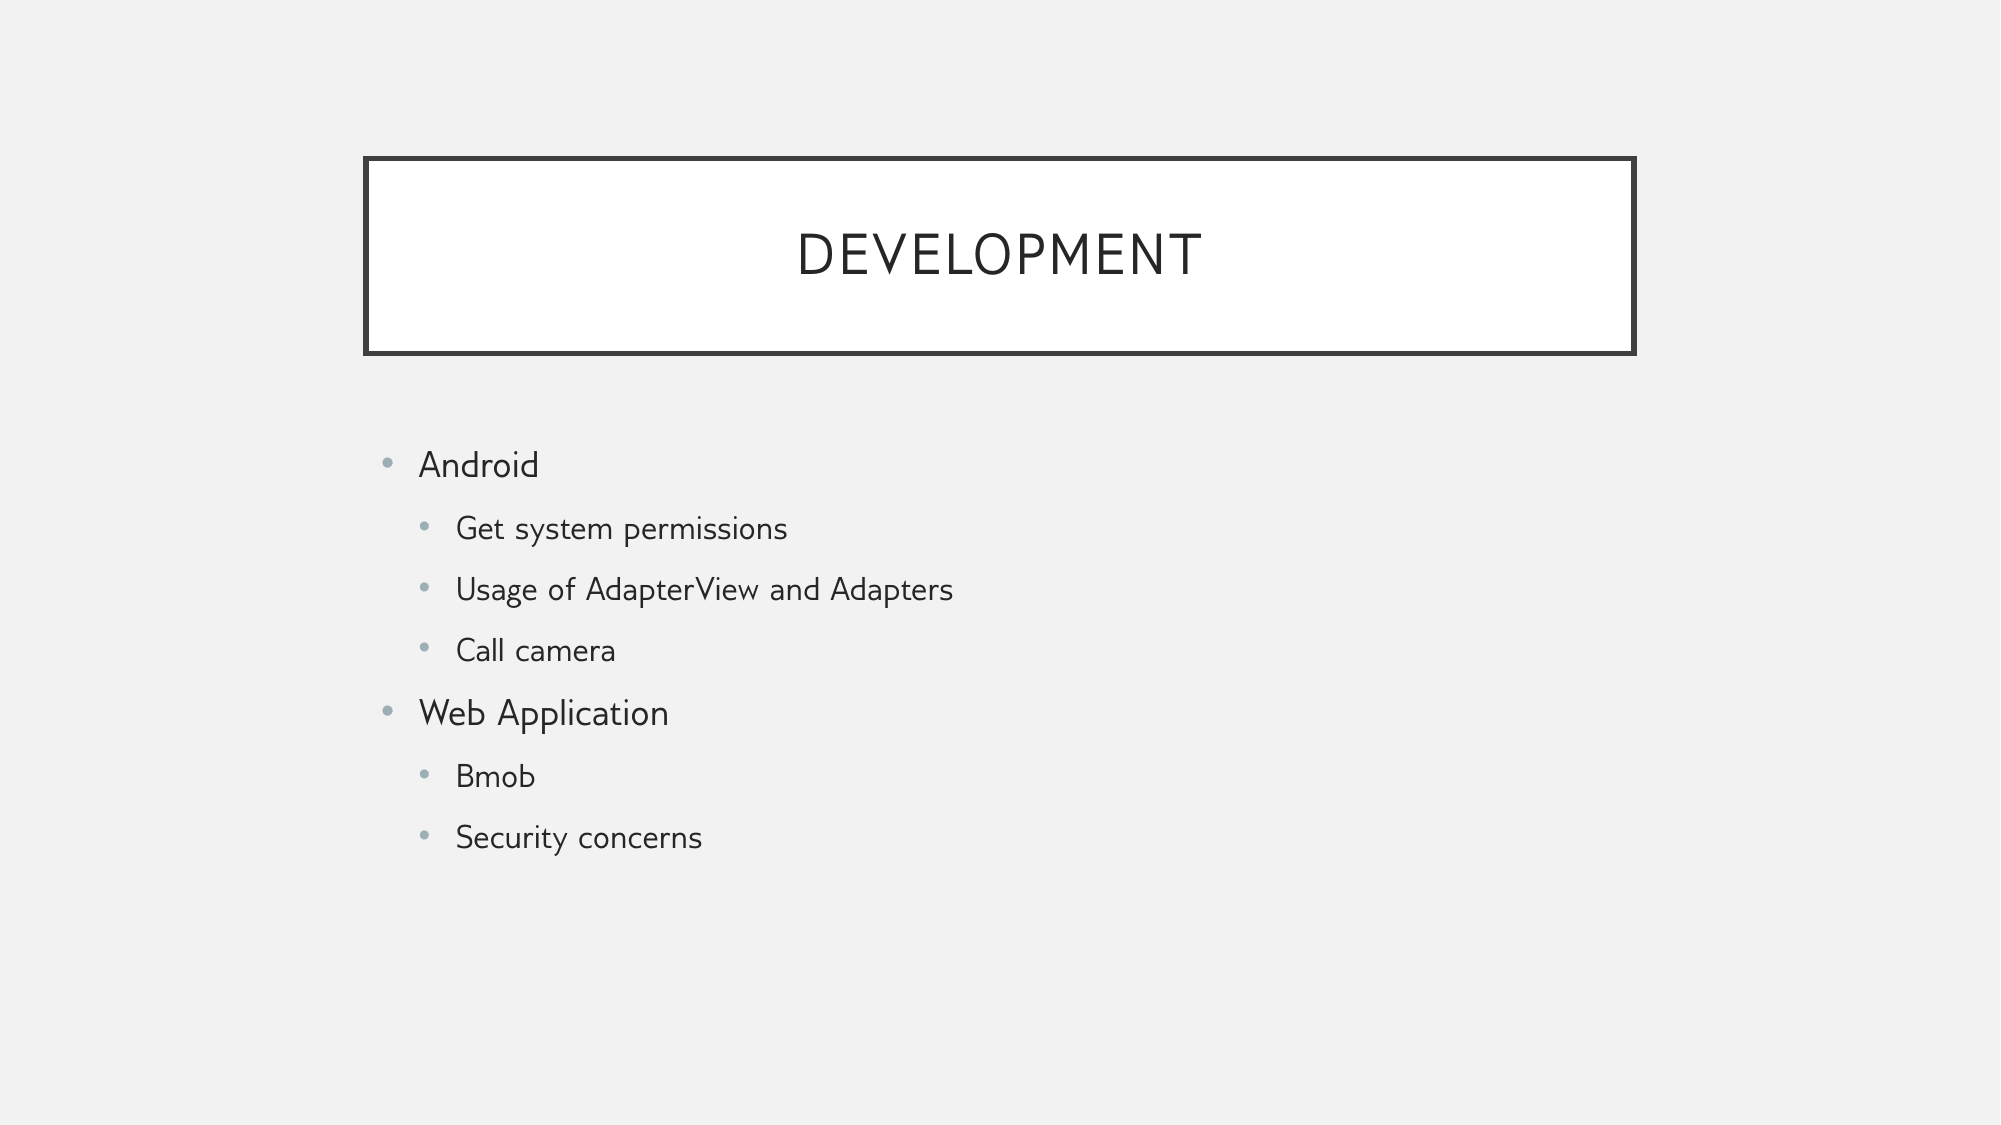

# development
Android
Get system permissions
Usage of AdapterView and Adapters
Call camera
Web Application
Bmob
Security concerns